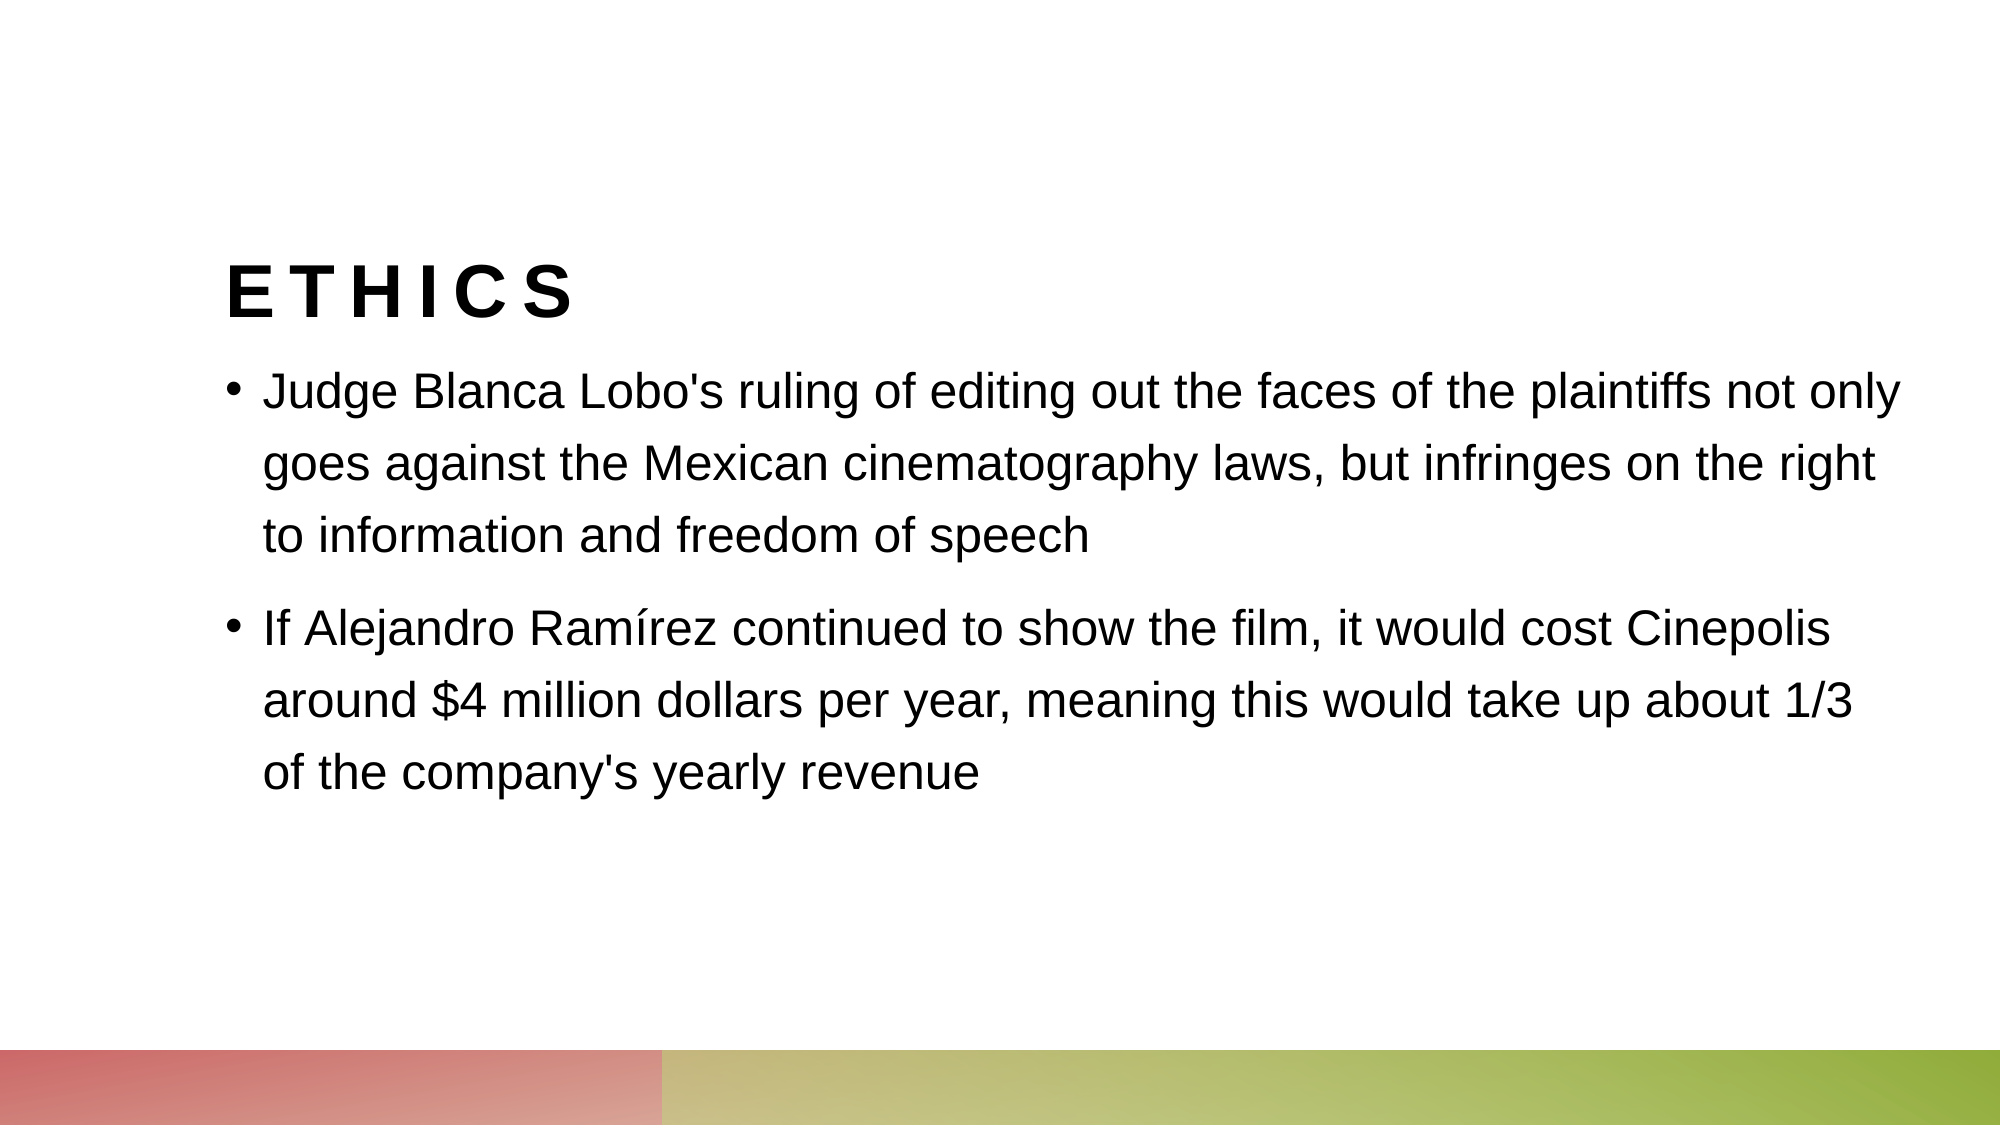

# ethics
Judge Blanca Lobo's ruling of editing out the faces of the plaintiffs not only goes against the Mexican cinematography laws, but infringes on the right to information and freedom of speech
If Alejandro Ramírez continued to show the film, it would cost Cinepolis around $4 million dollars per year, meaning this would take up about 1/3 of the company's yearly revenue